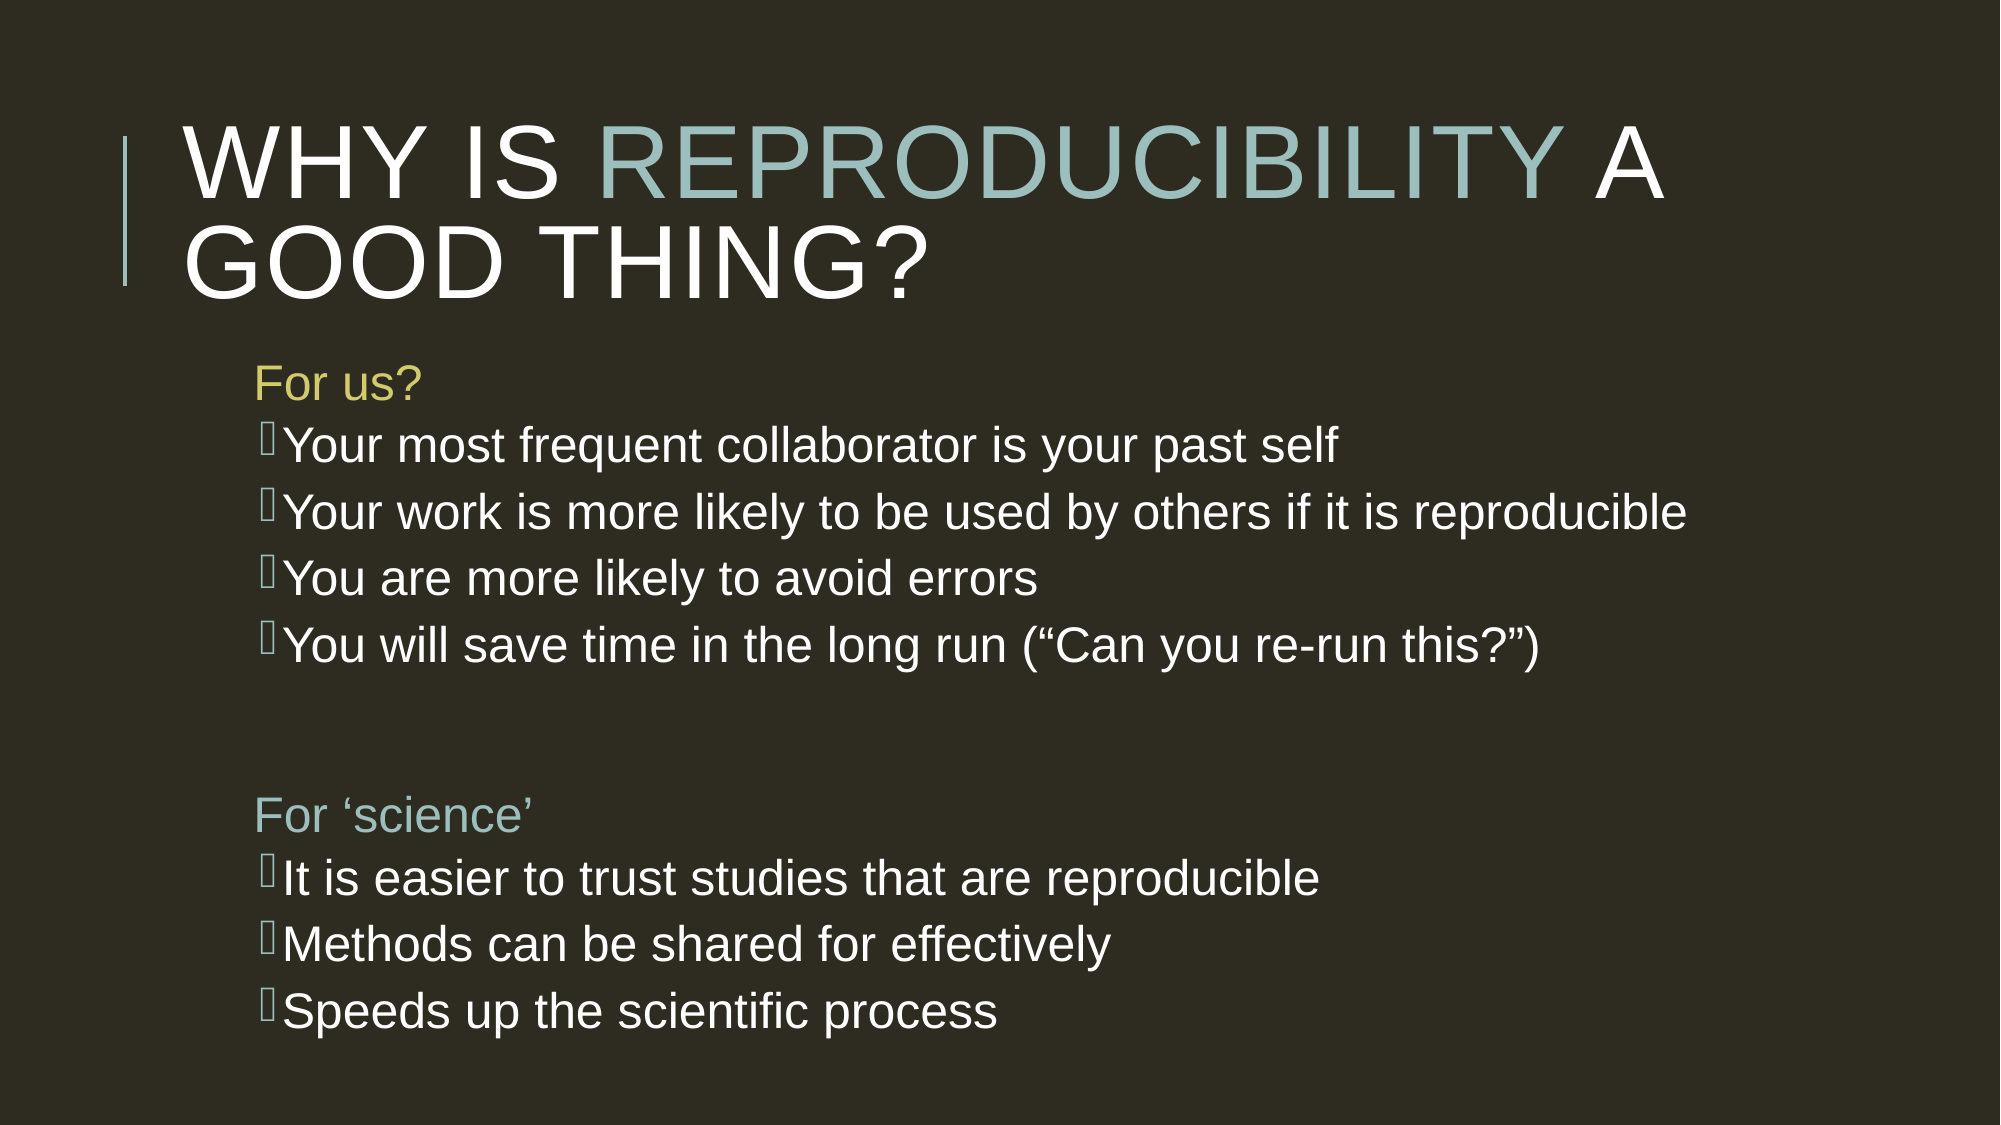

# Why is reproducibility a good thing?
For us?
Your most frequent collaborator is your past self
Your work is more likely to be used by others if it is reproducible
You are more likely to avoid errors
You will save time in the long run (“Can you re-run this?”)

For ‘science’
It is easier to trust studies that are reproducible
Methods can be shared for effectively
Speeds up the scientific process